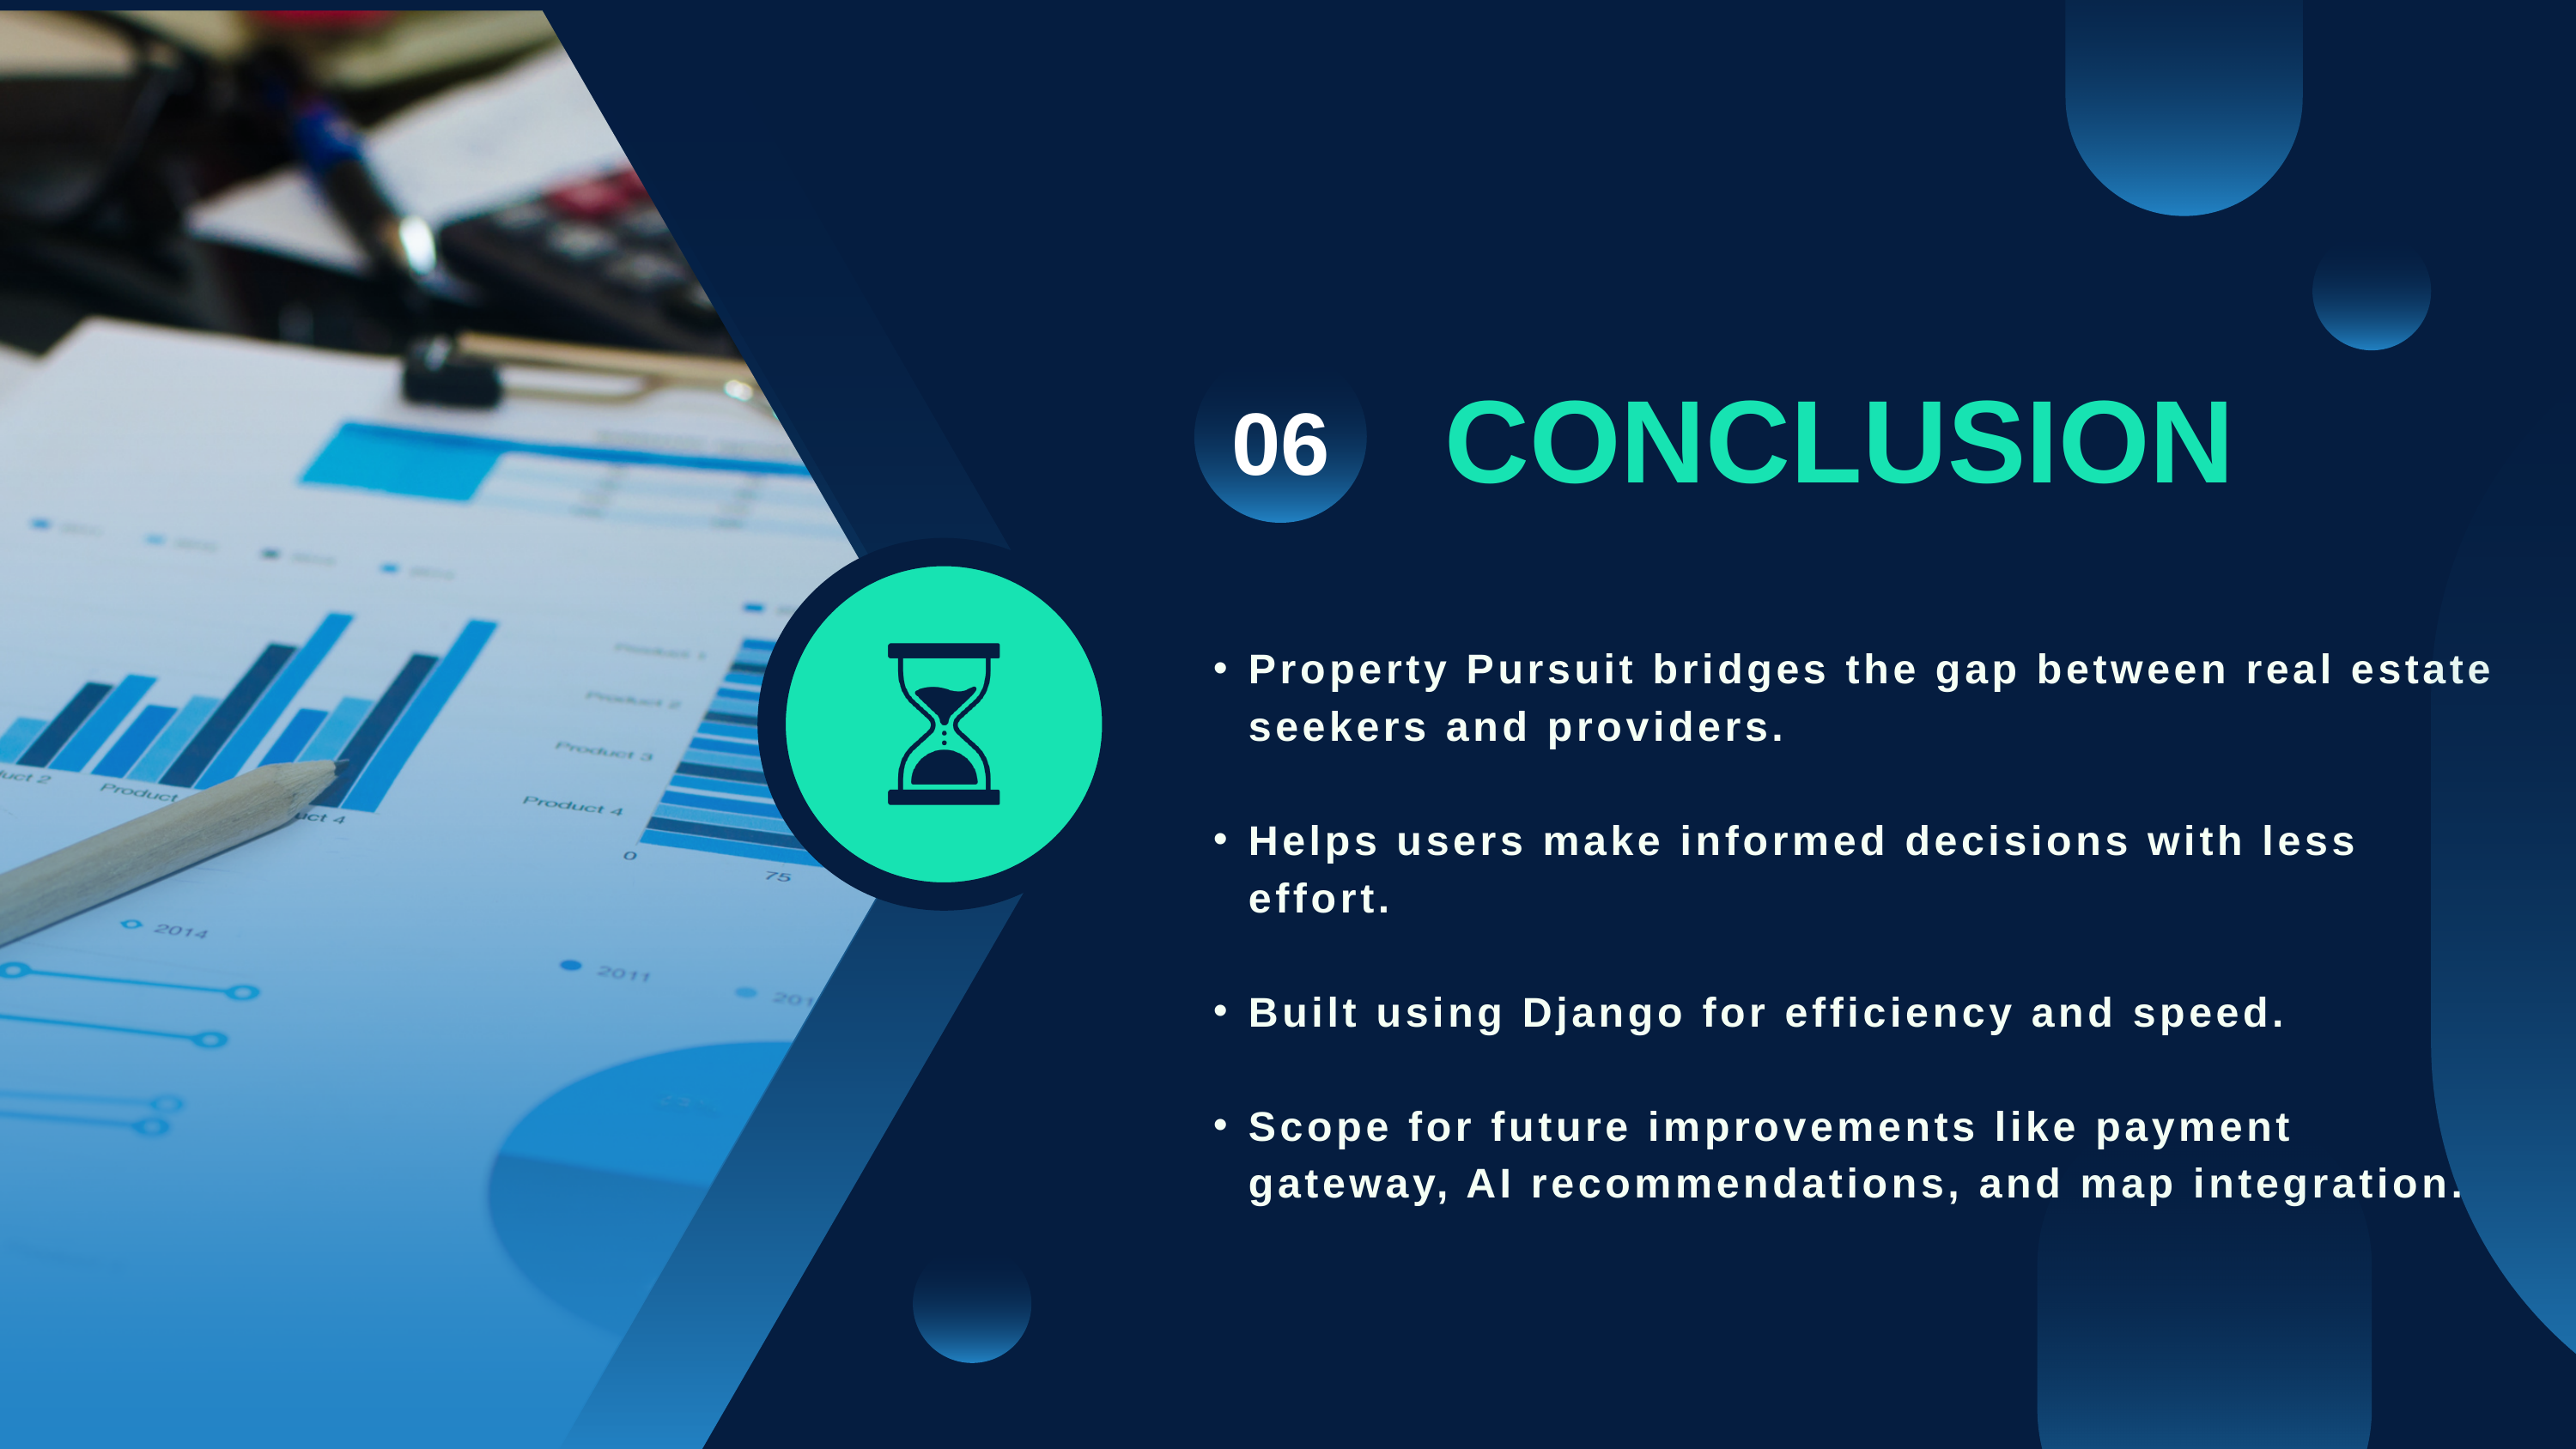

CONCLUSION

06

Property Pursuit bridges the gap between real estate seekers and providers.

Helps users make informed decisions with less effort.

Built using Django for efficiency and speed.

Scope for future improvements like payment gateway, AI recommendations, and map integration.